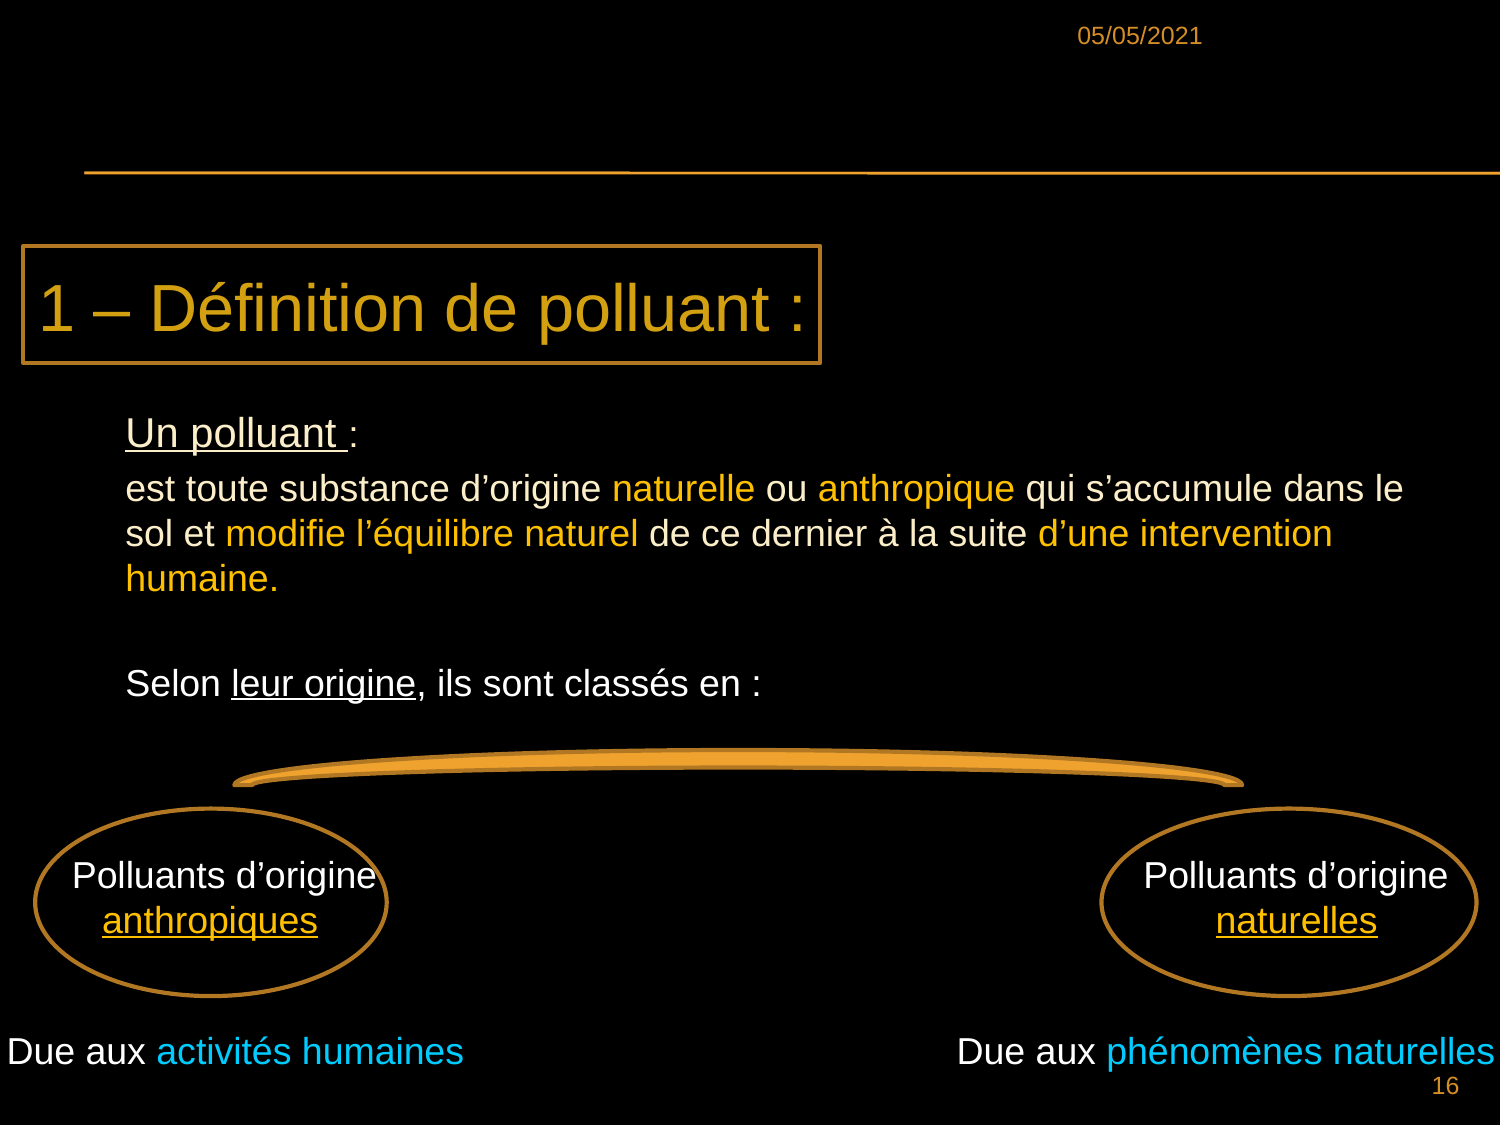

05/05/2021

1 – Définition de polluant :

Un polluant :
est toute substance d’origine naturelle ou anthropique qui s’accumule dans le sol et modifie l’équilibre naturel de ce dernier à la suite d’une intervention humaine.

Selon leur origine, ils sont classés en :

    Polluants d’origine      anthropiques
Polluants d’origine naturelles
Due aux activités humaines
Due aux phénomènes naturelles
16